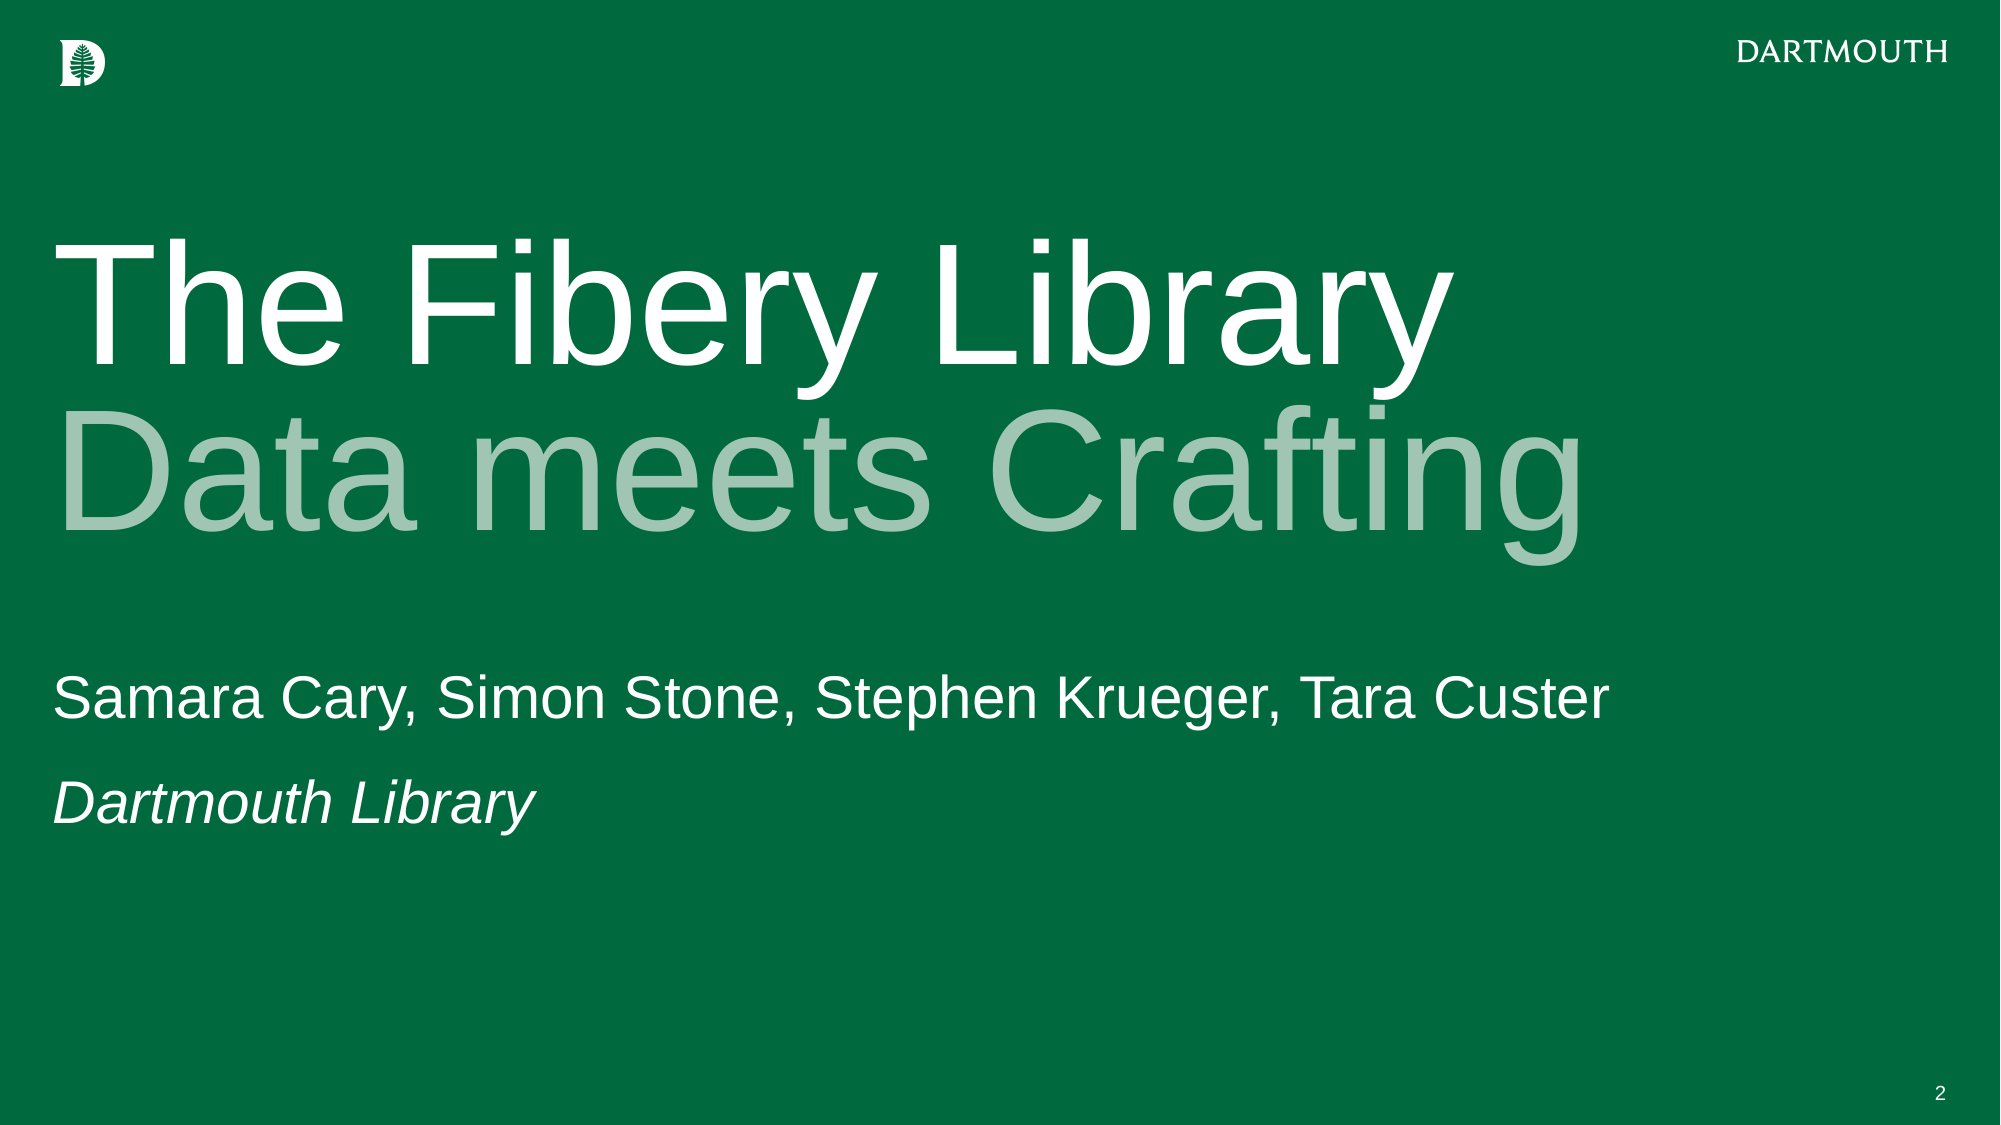

# The Fibery Library Data meets Crafting
Samara Cary, Simon Stone, Stephen Krueger, Tara Custer
Dartmouth Library
2